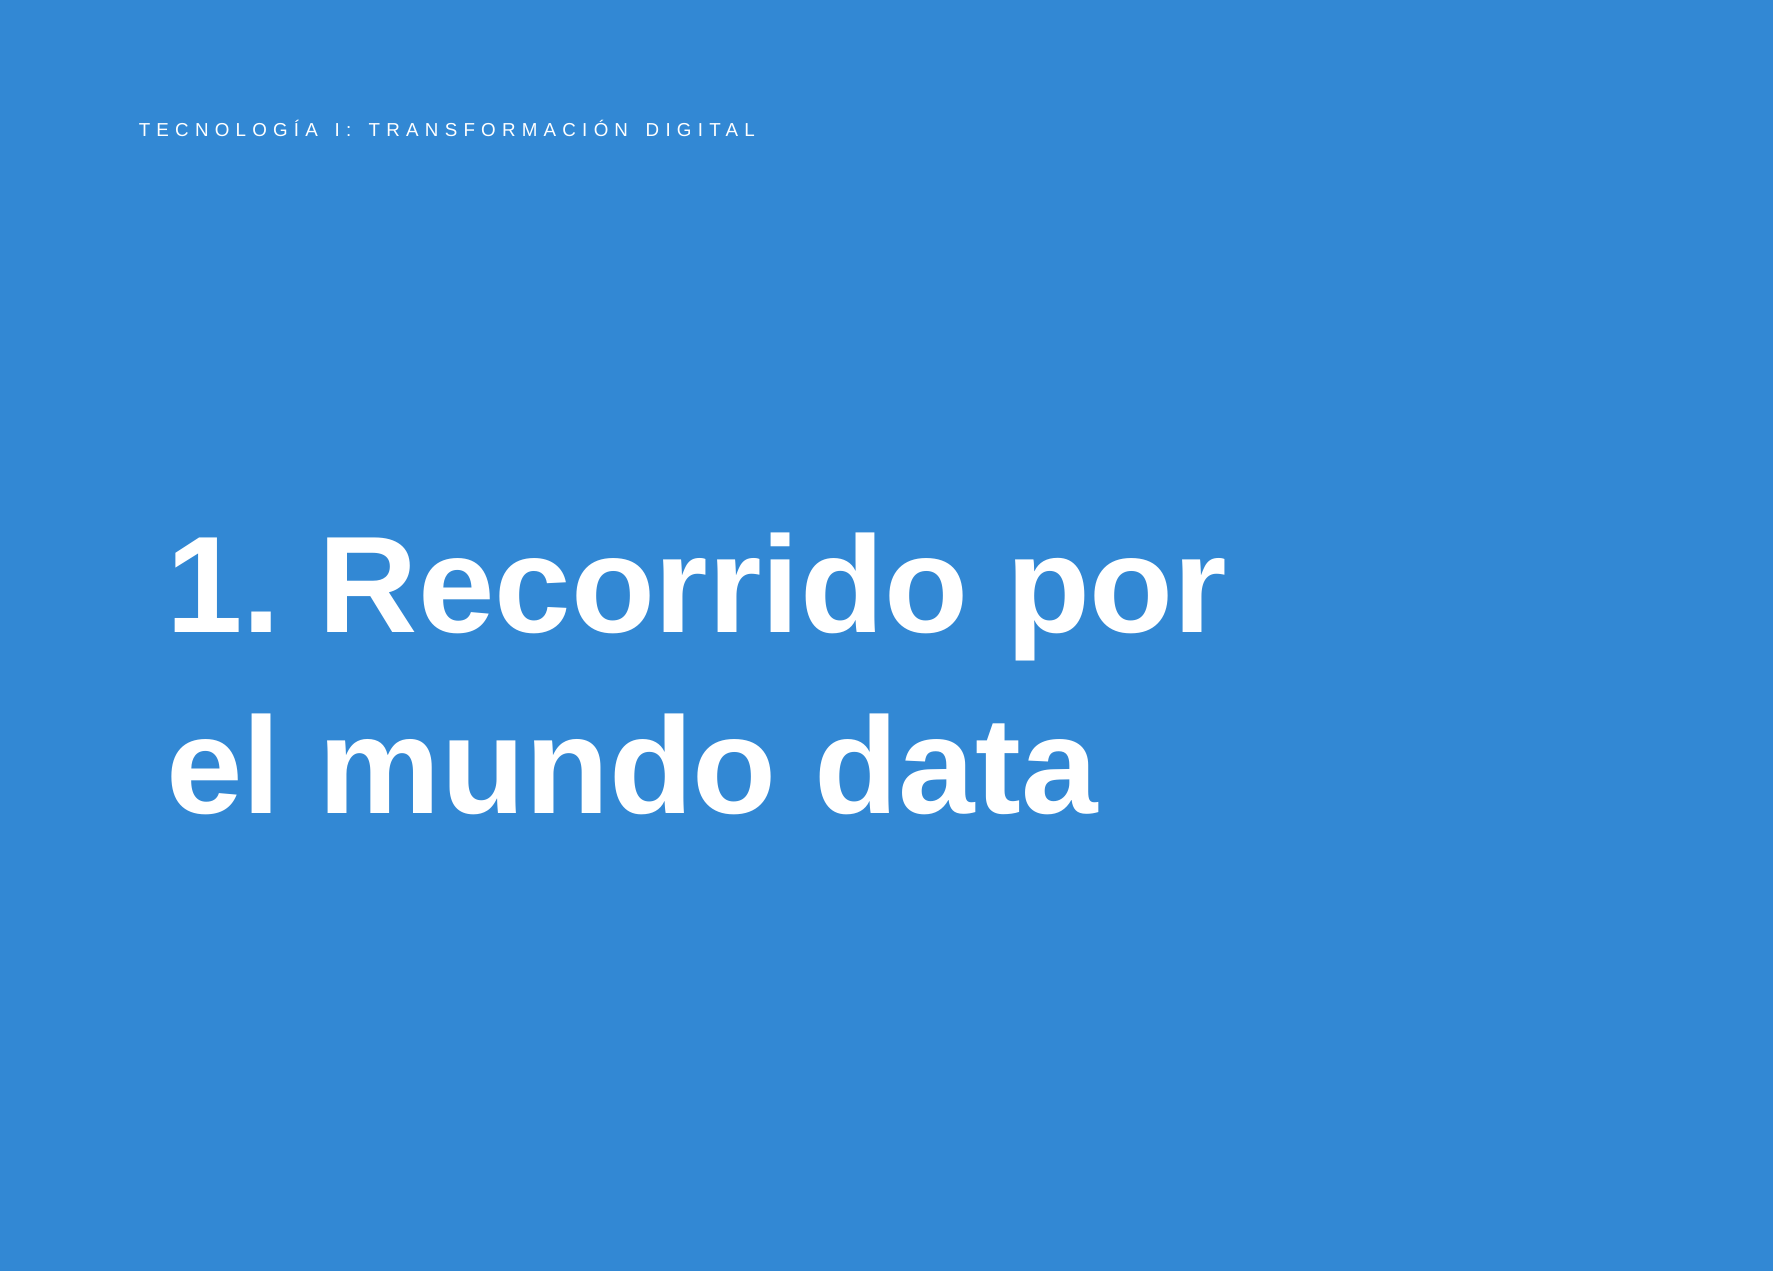

TECNOLOGÍA I: TRANSFORMACIÓN DIGITAL

1. Recorrido por el mundo data